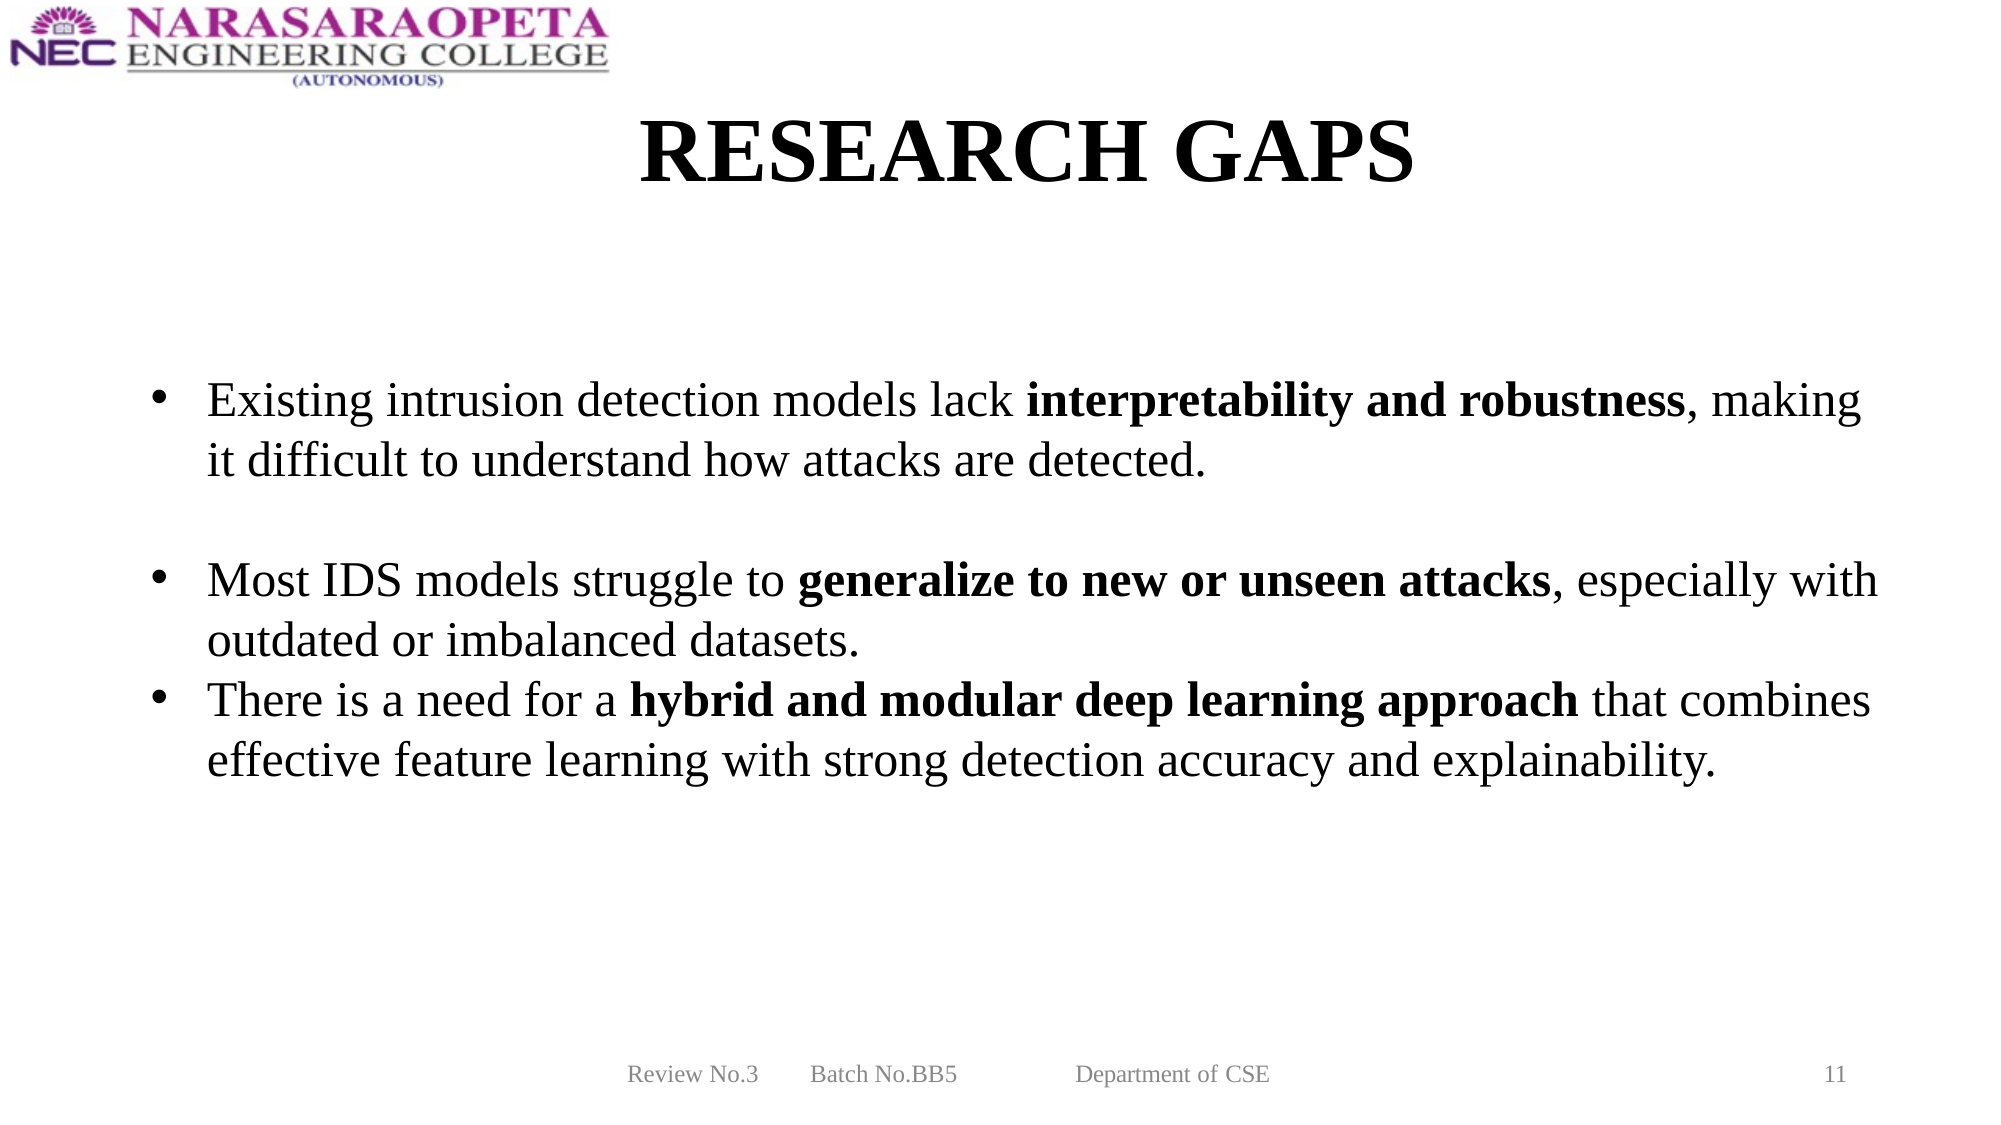

# RESEARCH GAPS
Existing intrusion detection models lack interpretability and robustness, making it difficult to understand how attacks are detected.

Most IDS models struggle to generalize to new or unseen attacks, especially with outdated or imbalanced datasets.
There is a need for a hybrid and modular deep learning approach that combines effective feature learning with strong detection accuracy and explainability.

Review No.3
Batch No.BB5
Department of CSE
11